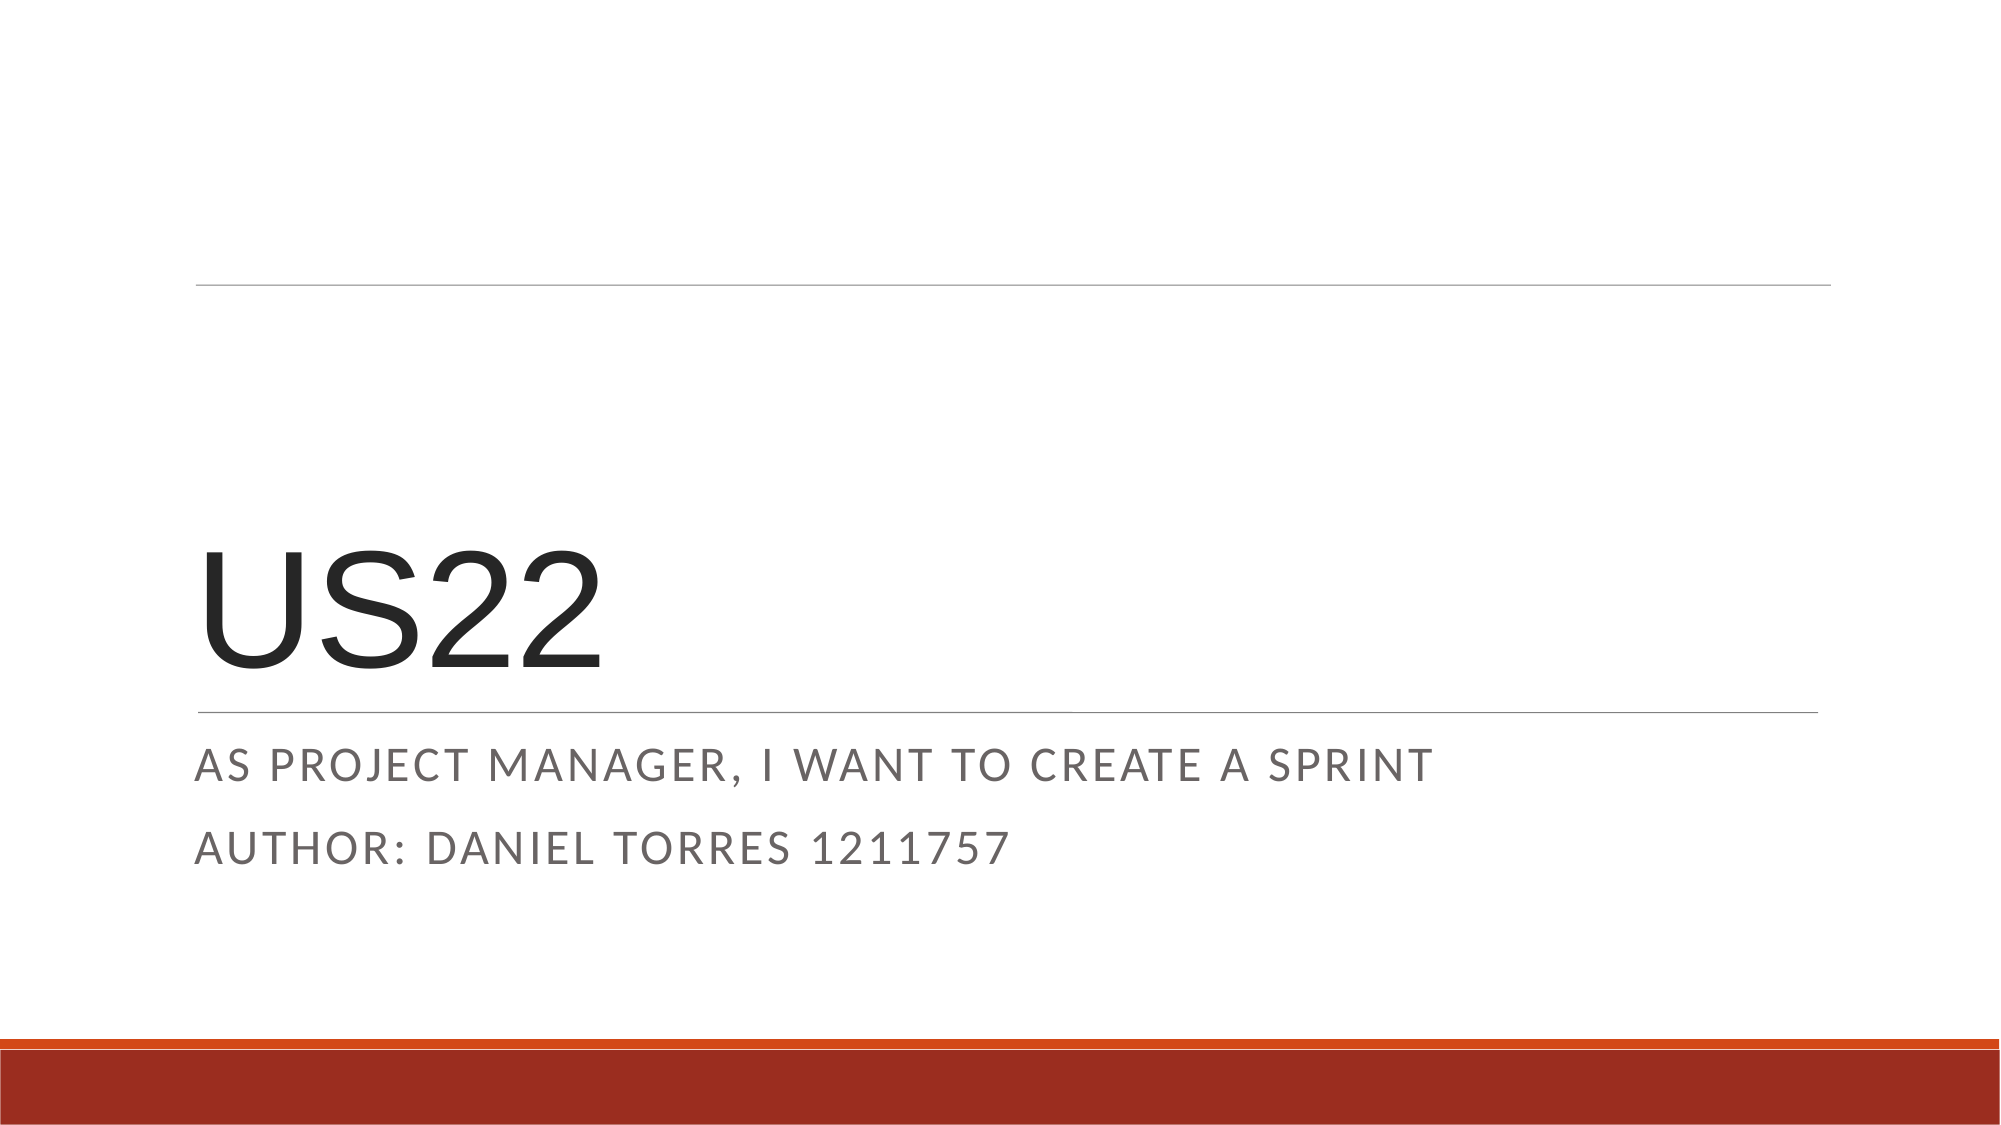

US22
As Project Manager, I want to create a sprint
Author: Daniel torres 1211757